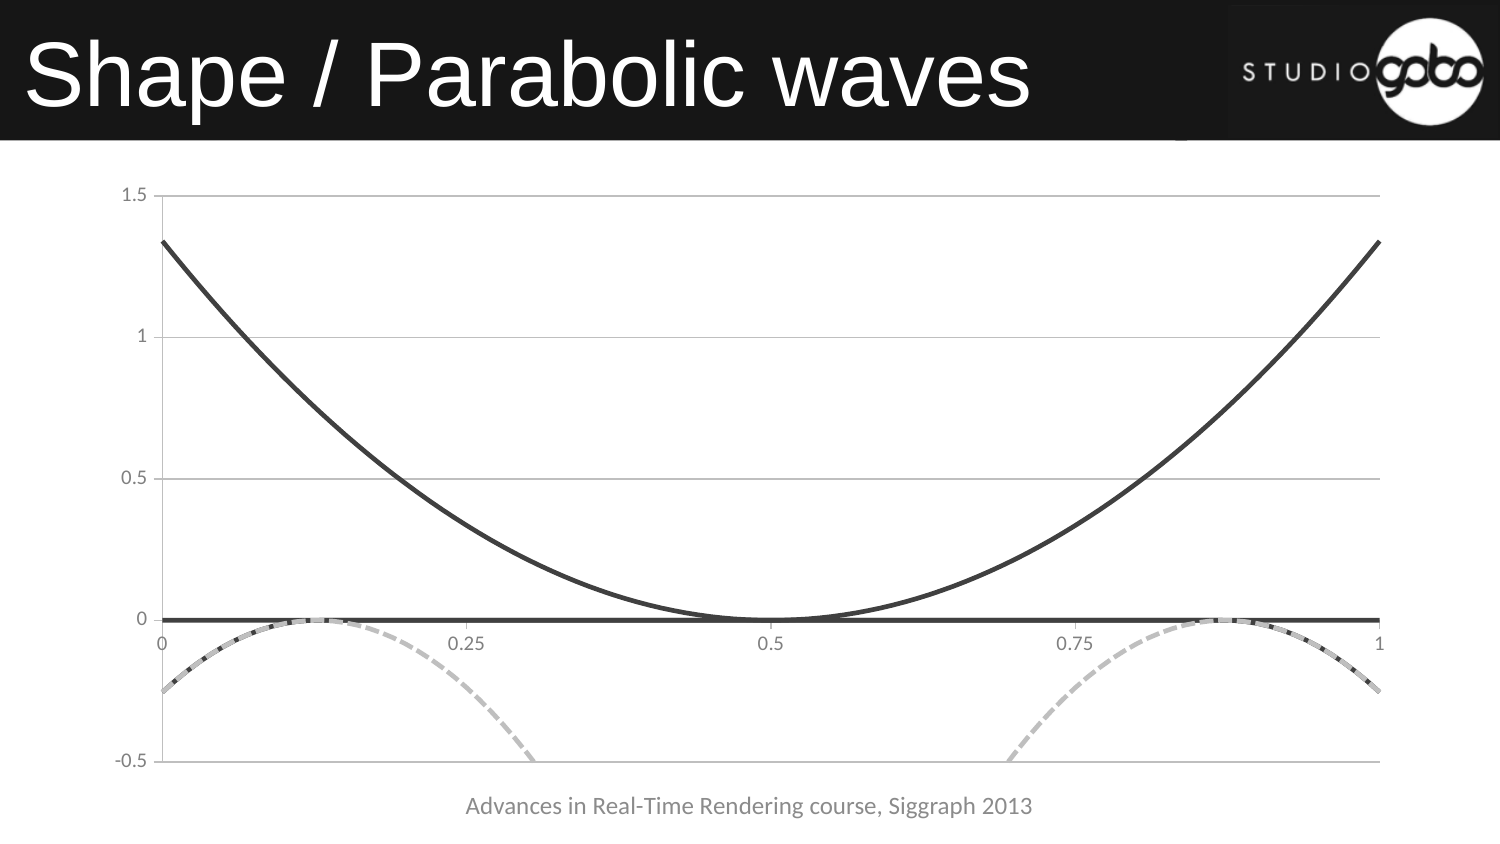

# Shape / Parabolic waves

### Chart

| Category | cap left unclipped | cap right unclipped | cap left clipped | cap right clipped | parab |
|---|---|---|---|---|---|
Advances in Real-Time Rendering course, Siggraph 2013